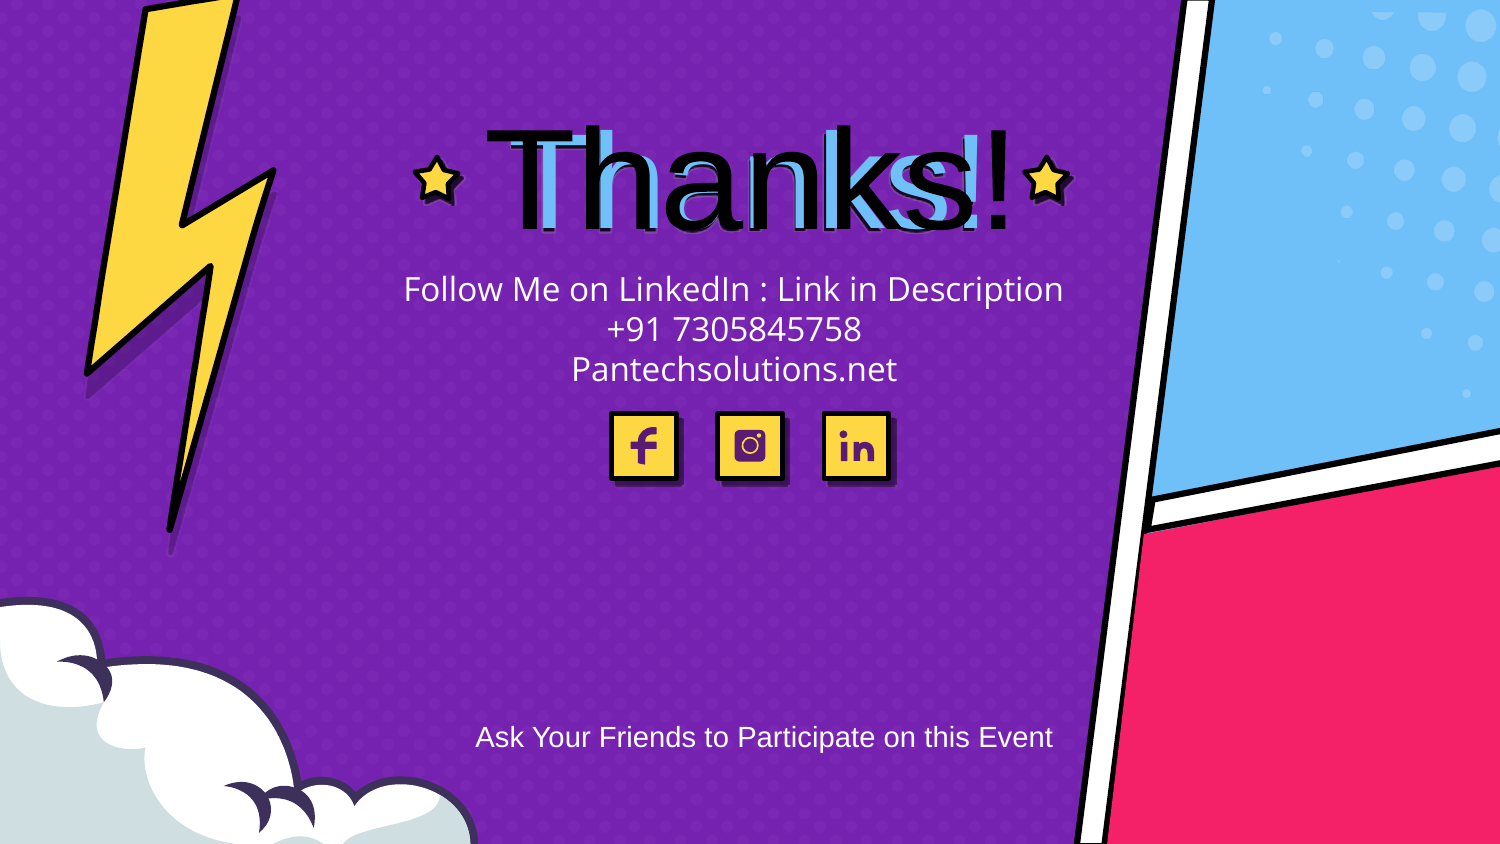

# Thanks!
Thanks!

Follow Me on LinkedIn : Link in Description
+91 7305845758
Pantechsolutions.net

Ask Your Friends to Participate on this Event